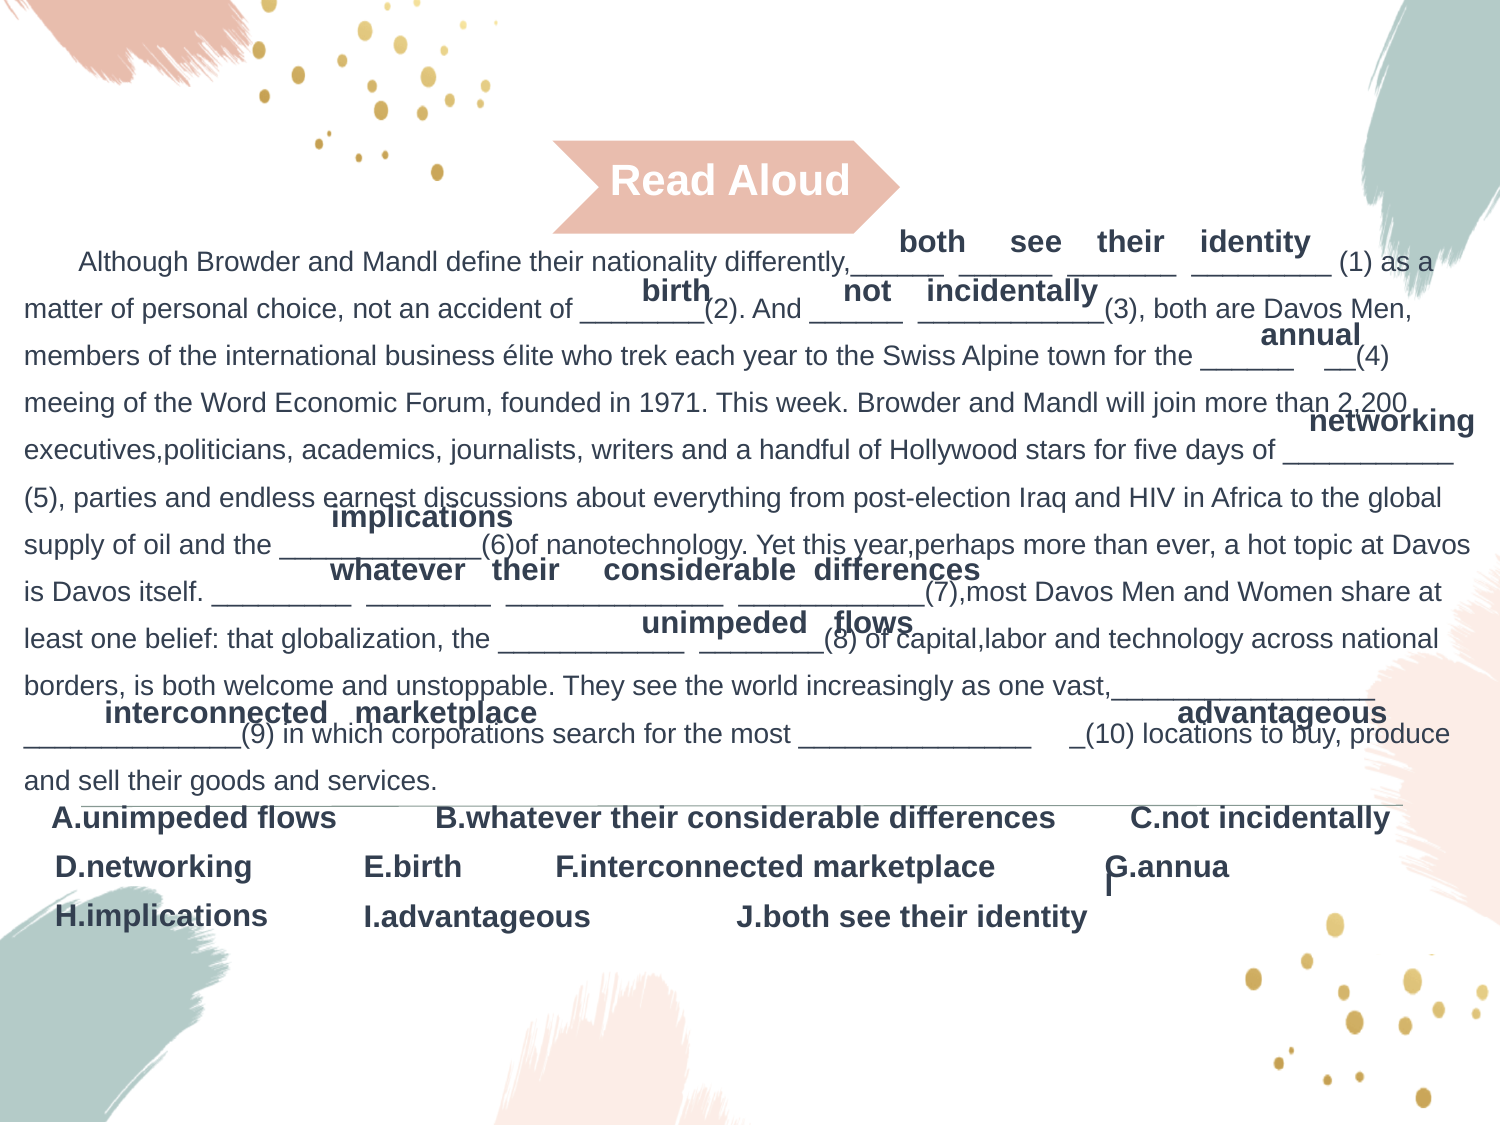

Read Aloud
       Although Browder and Mandl define their nationality differently,______  ______  _______  _________ (1) as a matter of personal choice, not an accident of ________(2). And ______  ____________(3), both are Davos Men, members of the international business élite who trek each year to the Swiss Alpine town for the ______    __(4) meeing of the Word Economic Forum, founded in 1971. This week. Browder and Mandl will join more than 2,200 executives,politicians, academics, journalists, writers and a handful of Hollywood stars for five days of ___________ (5), parties and endless earnest discussions about everything from post-election Iraq and HIV in Africa to the global supply of oil and the _____________(6)of nanotechnology. Yet this year,perhaps more than ever, a hot topic at Davos is Davos itself. _________  ________  ______________  ____________(7),most Davos Men and Women share at least one belief: that globalization, the ____________  ________(8) of capital,labor and technology across national borders, is both welcome and unstoppable. They see the world increasingly as one vast,_________________  ______________(9) in which corporations search for the most _______________     _(10) locations to buy, produce and sell their goods and services.
both     see    their    identity
birth
not    incidentally
annual
networking
implications
whatever   their     considerable  differences
unimpeded   flows
interconnected   marketplace
advantageous
A.unimpeded flows
B.whatever their considerable differences
C.not incidentally
D.networking
E.birth
F.interconnected marketplace
G.annual
H.implications

I.advantageous
J.both see their identity